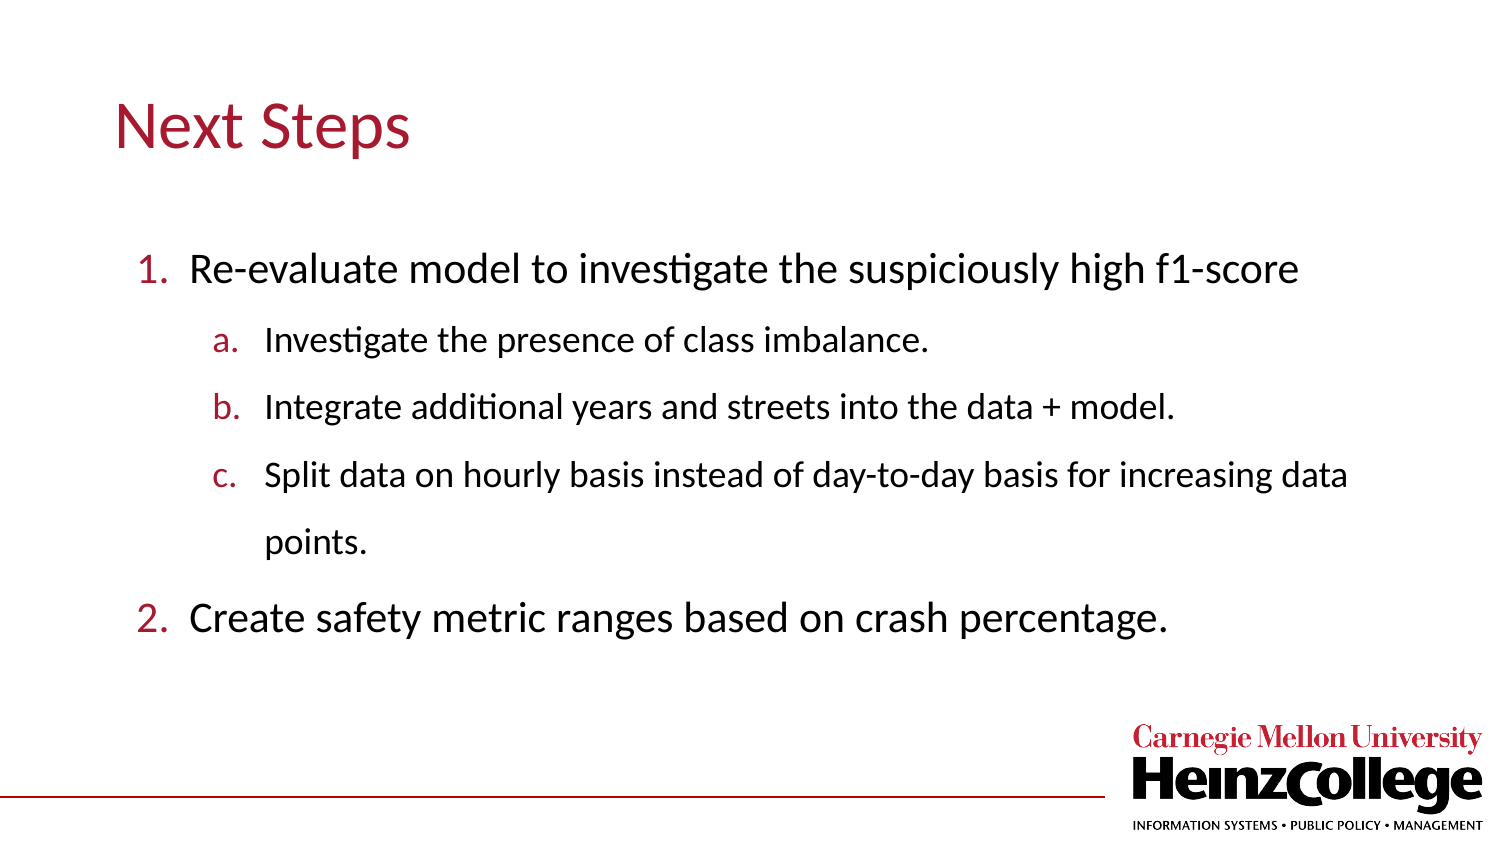

# Next Steps
Re-evaluate model to investigate the suspiciously high f1-score
Investigate the presence of class imbalance.
Integrate additional years and streets into the data + model.
Split data on hourly basis instead of day-to-day basis for increasing data points.
Create safety metric ranges based on crash percentage.